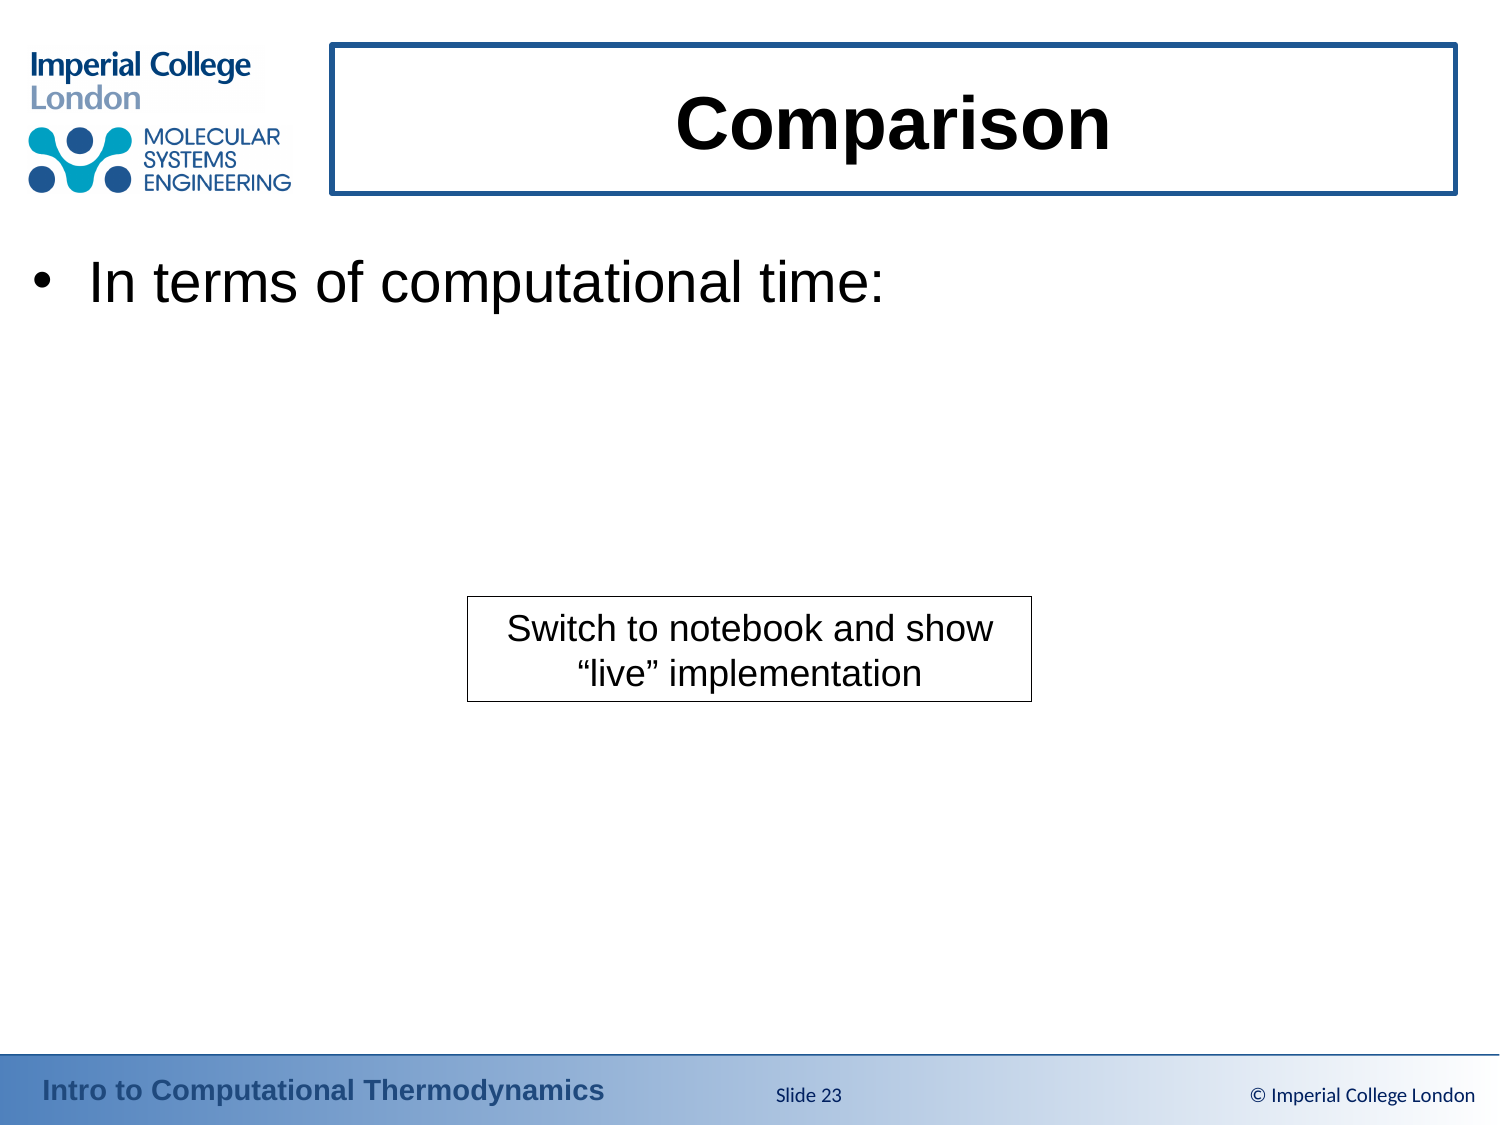

# Comparison
In terms of computational time:
Switch to notebook and show “live” implementation
Slide 23
© Imperial College London